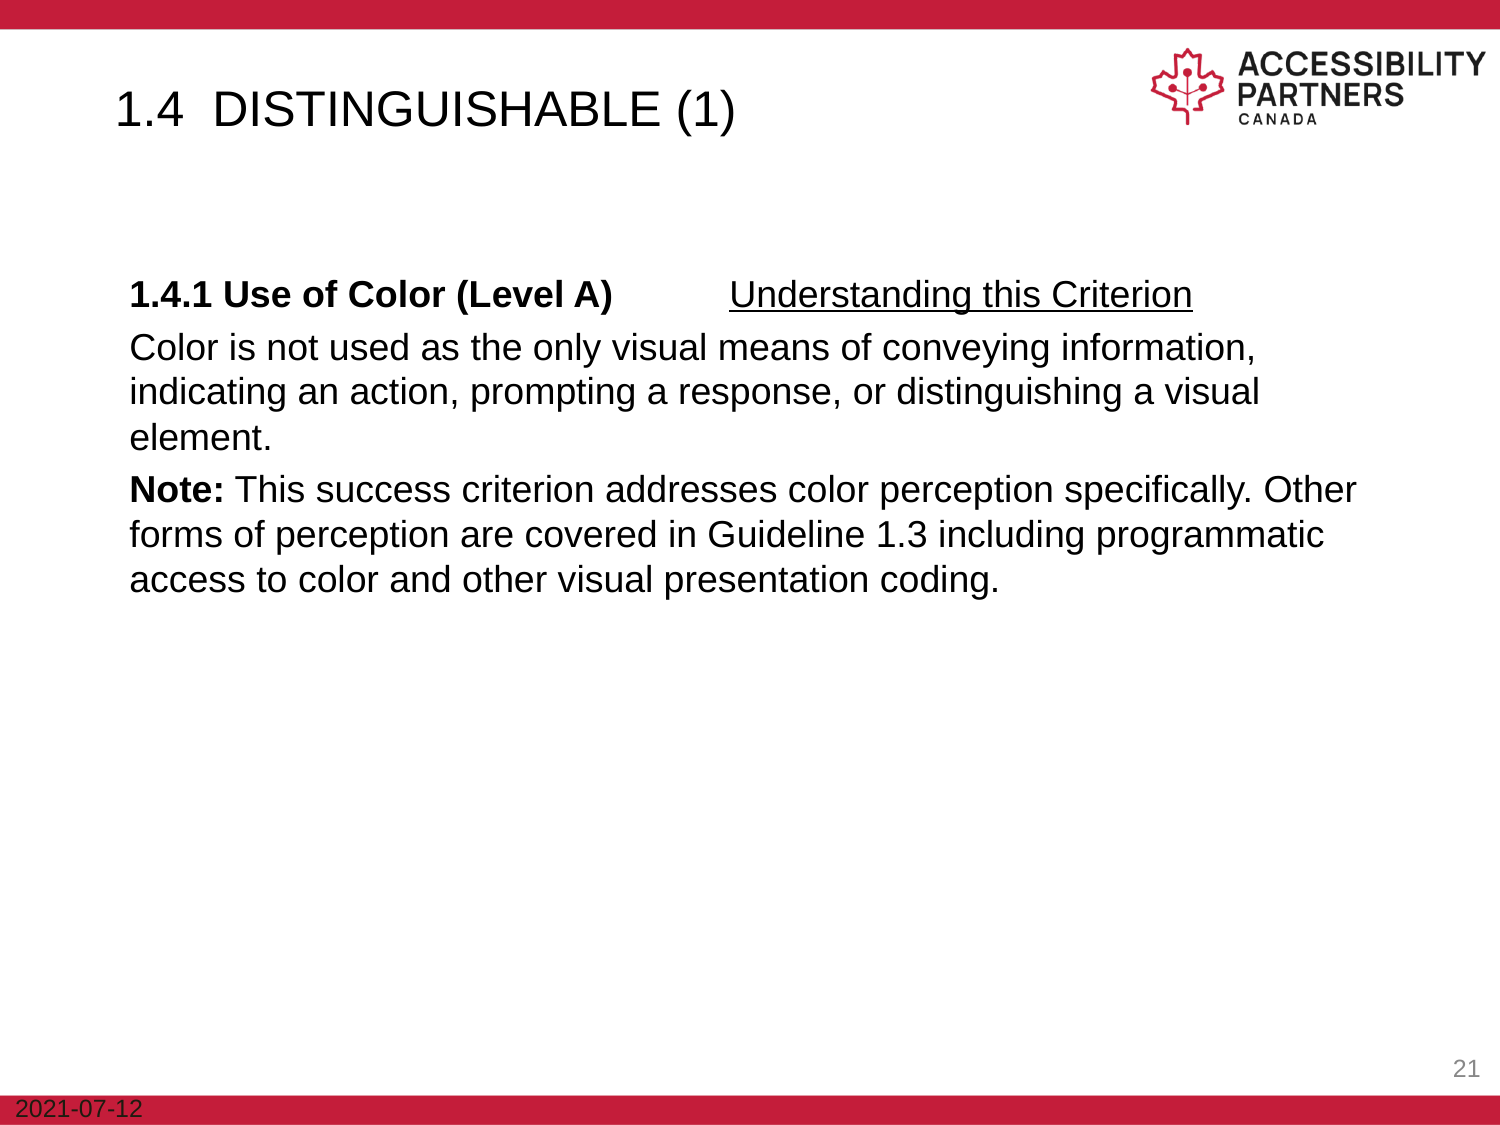

1.4  DISTINGUISHABLE (1)
1.4.1 Use of Color (Level A)	Understanding this Criterion
Color is not used as the only visual means of conveying information, indicating an action, prompting a response, or distinguishing a visual element.
Note: This success criterion addresses color perception specifically. Other forms of perception are covered in Guideline 1.3 including programmatic access to color and other visual presentation coding.

21
2021-07-12